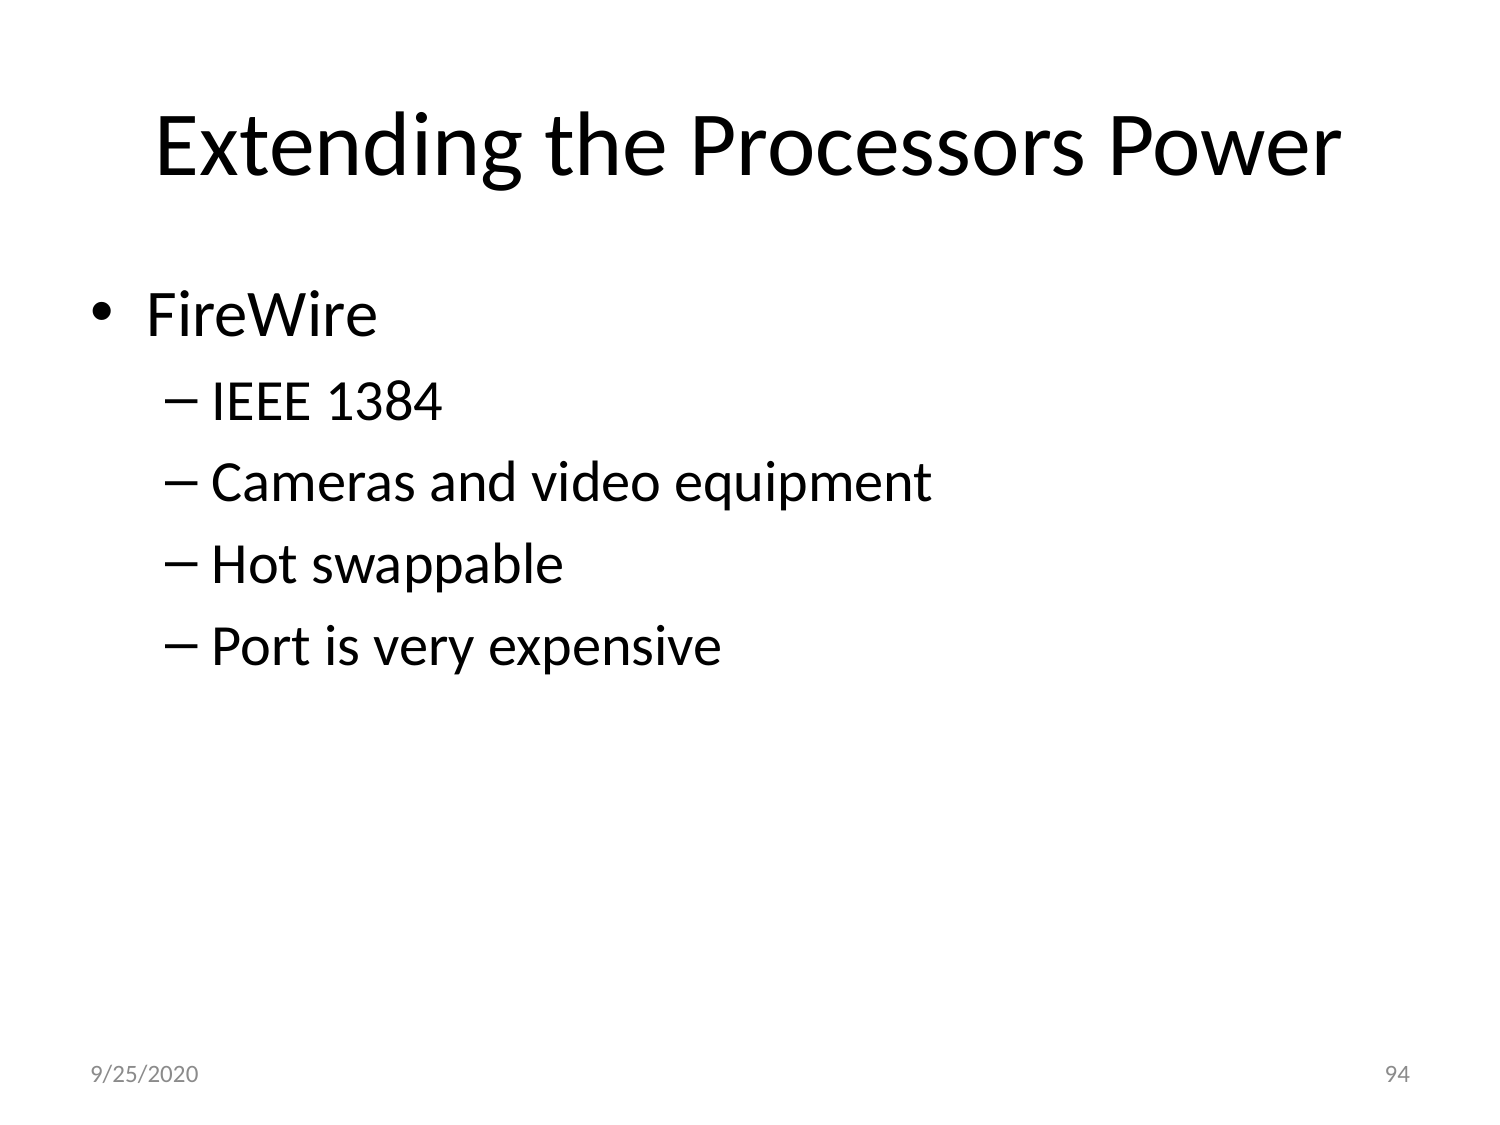

# Extending the Processors Power
FireWire
IEEE 1384
Cameras and video equipment
Hot swappable
Port is very expensive
9/25/2020
94